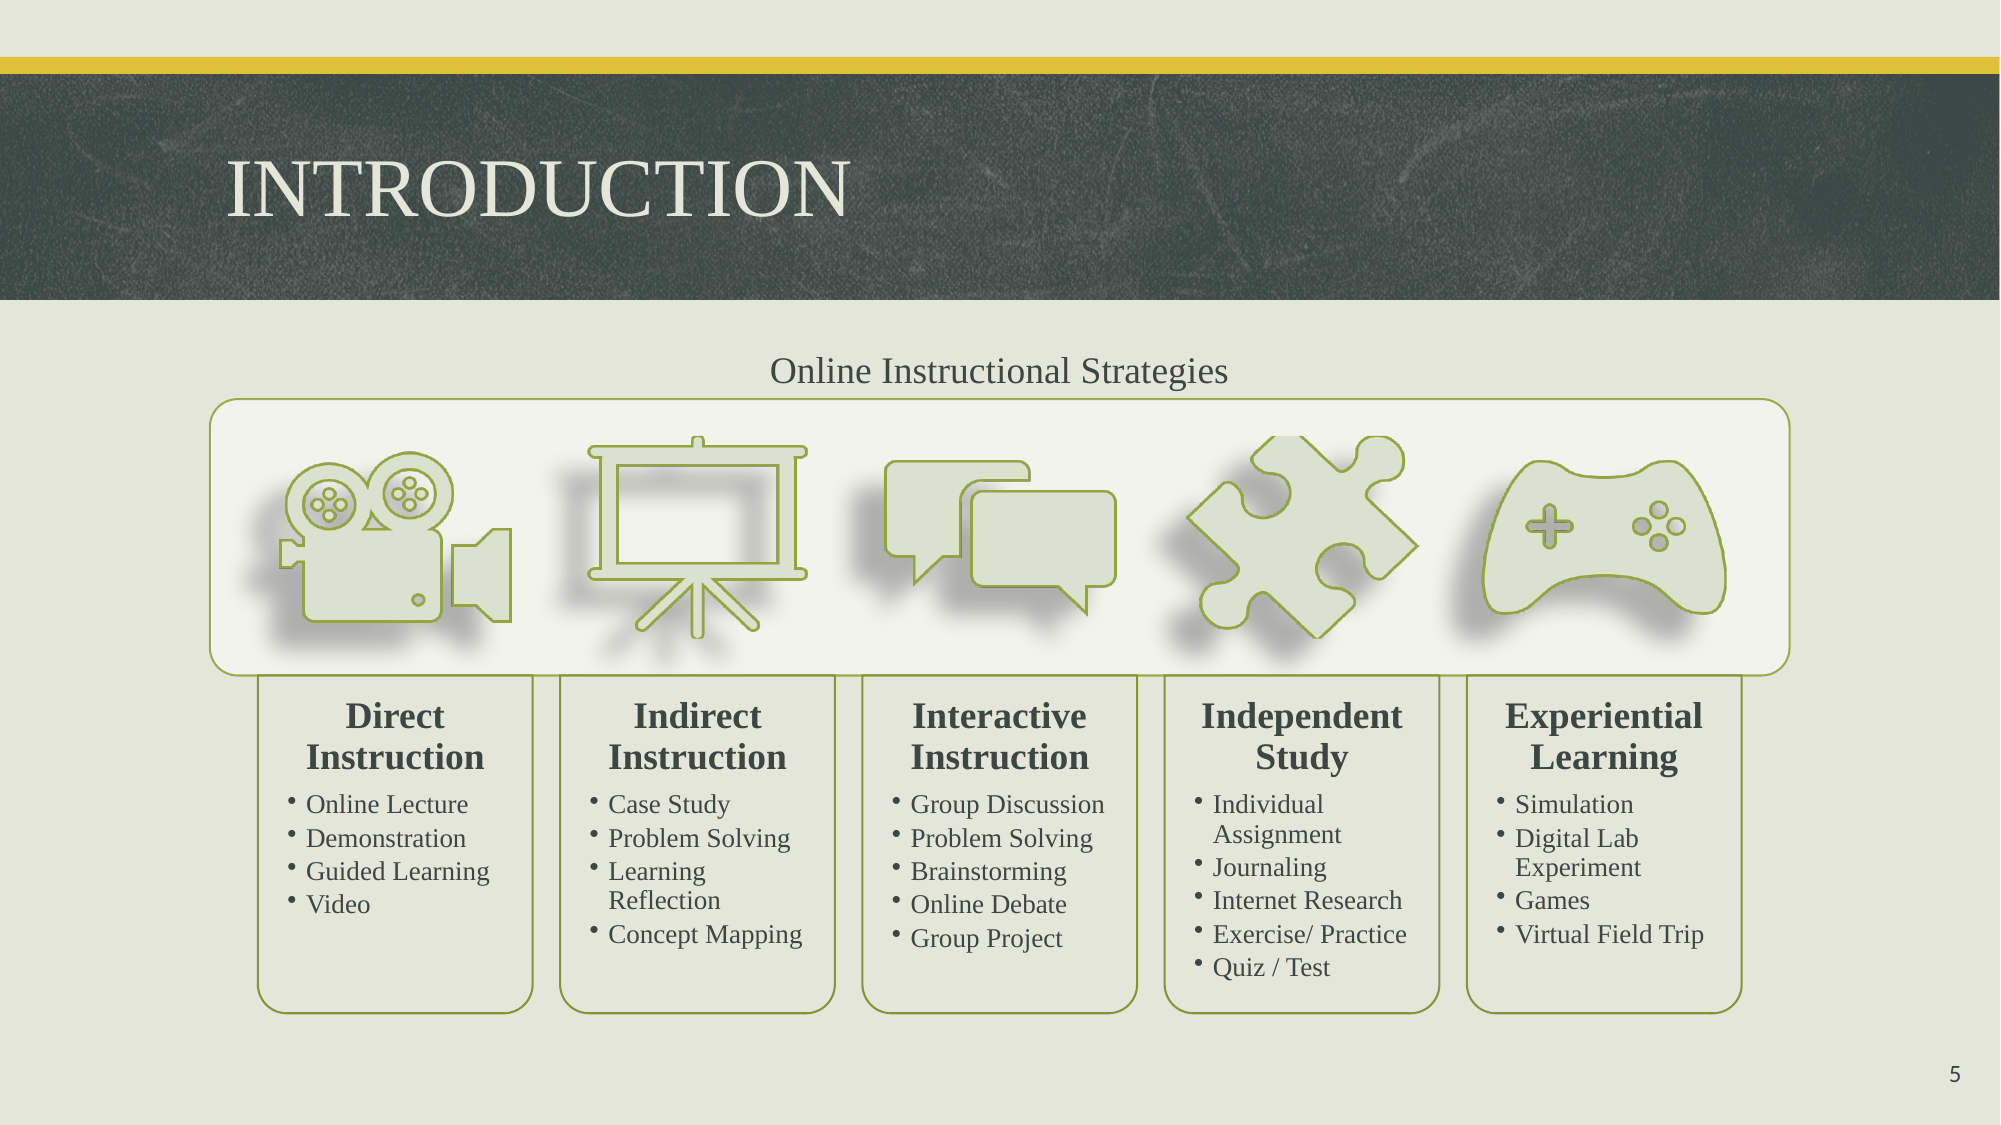

# INTRODUCTION
Online Instructional Strategies
Direct Instruction
Online Lecture
Demonstration
Guided Learning
Video
Indirect Instruction
Case Study
Problem Solving
Learning Reflection
Concept Mapping
Interactive Instruction
Group Discussion
Problem Solving
Brainstorming
Online Debate
Group Project
Independent Study
Individual Assignment
Journaling
Internet Research
Exercise/ Practice
Quiz / Test
Experiential Learning
Simulation
Digital Lab Experiment
Games
Virtual Field Trip
5